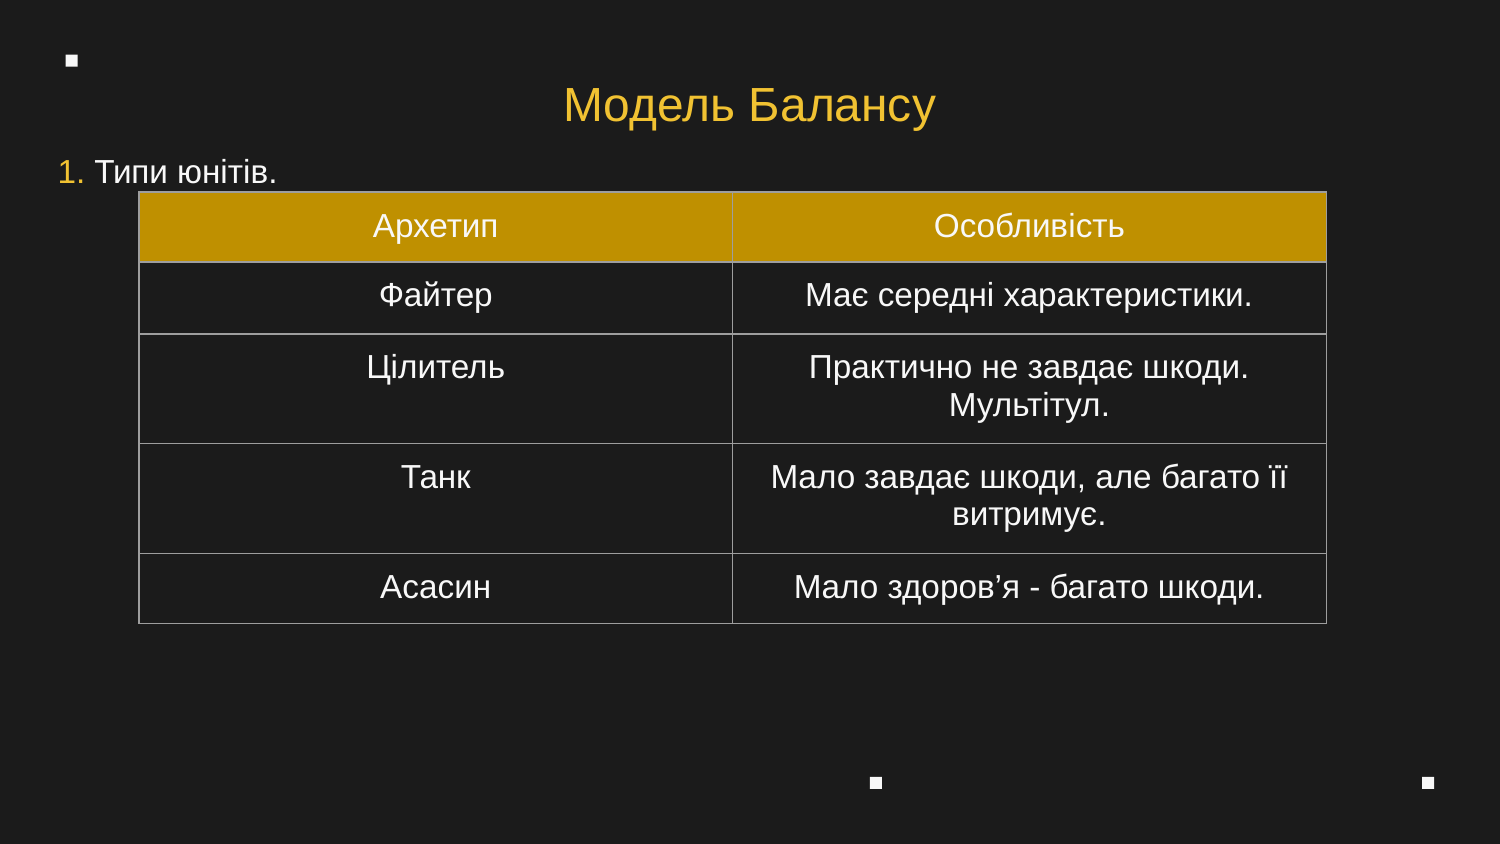

# Модель Балансу
1. Типи юнітів.
| Архетип | Особливість |
| --- | --- |
| Файтер | Має середні характеристики. |
| Цілитель | Практично не завдає шкоди. Мультітул. |
| Танк | Мало завдає шкоди, але багато її витримує. |
| Асасин | Мало здоров’я - багато шкоди. |